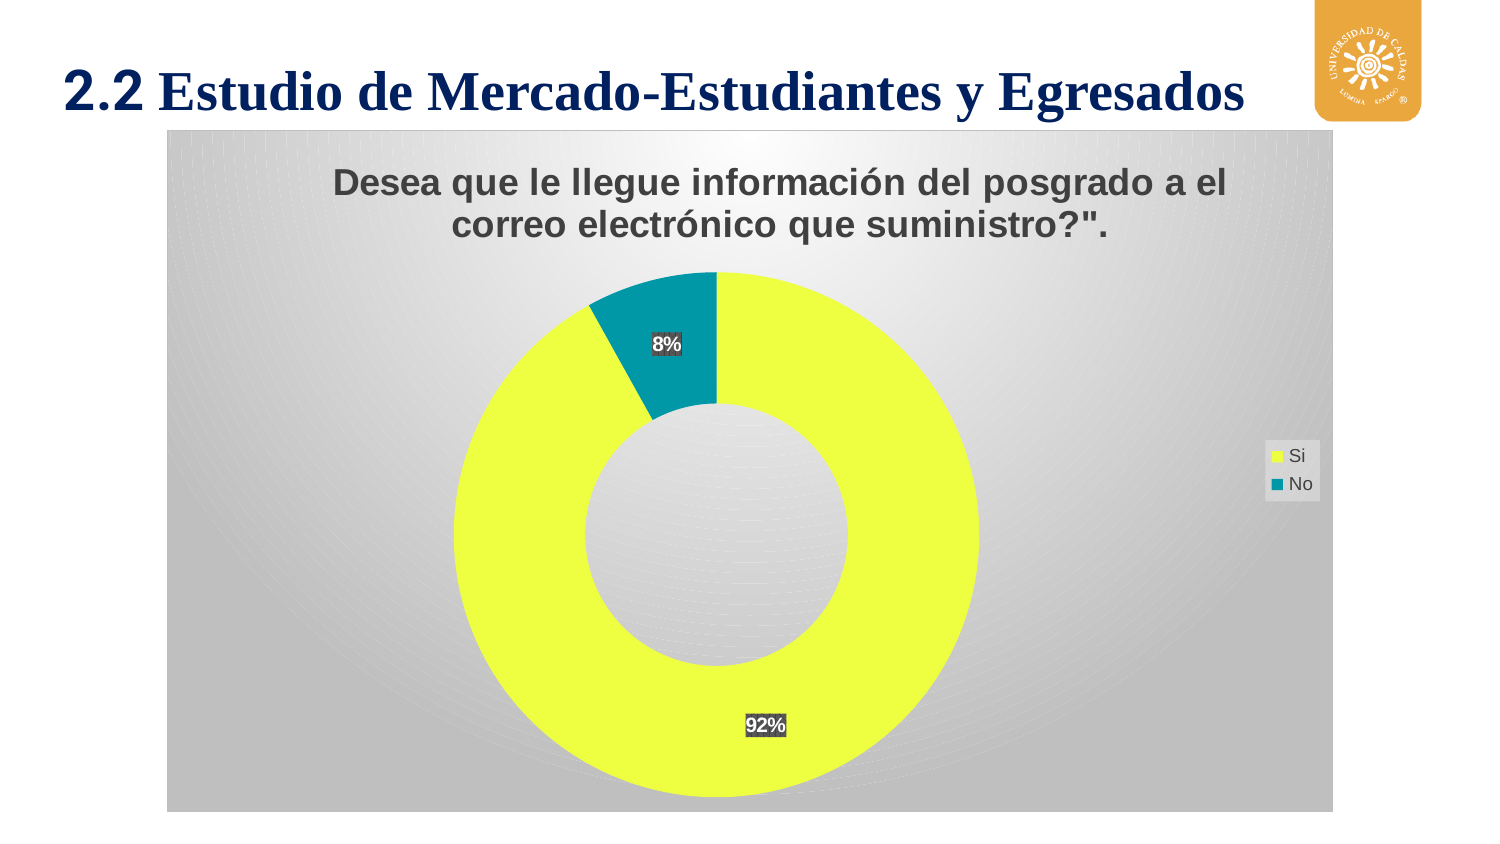

2.2 Estudio de Mercado-Estudiantes y Egresados

### Chart: Desea que le llegue información del posgrado a el correo electrónico que suministro?".

| Category | Total |
|---|---|
| Si | 205.0 |
| No | 18.0 |